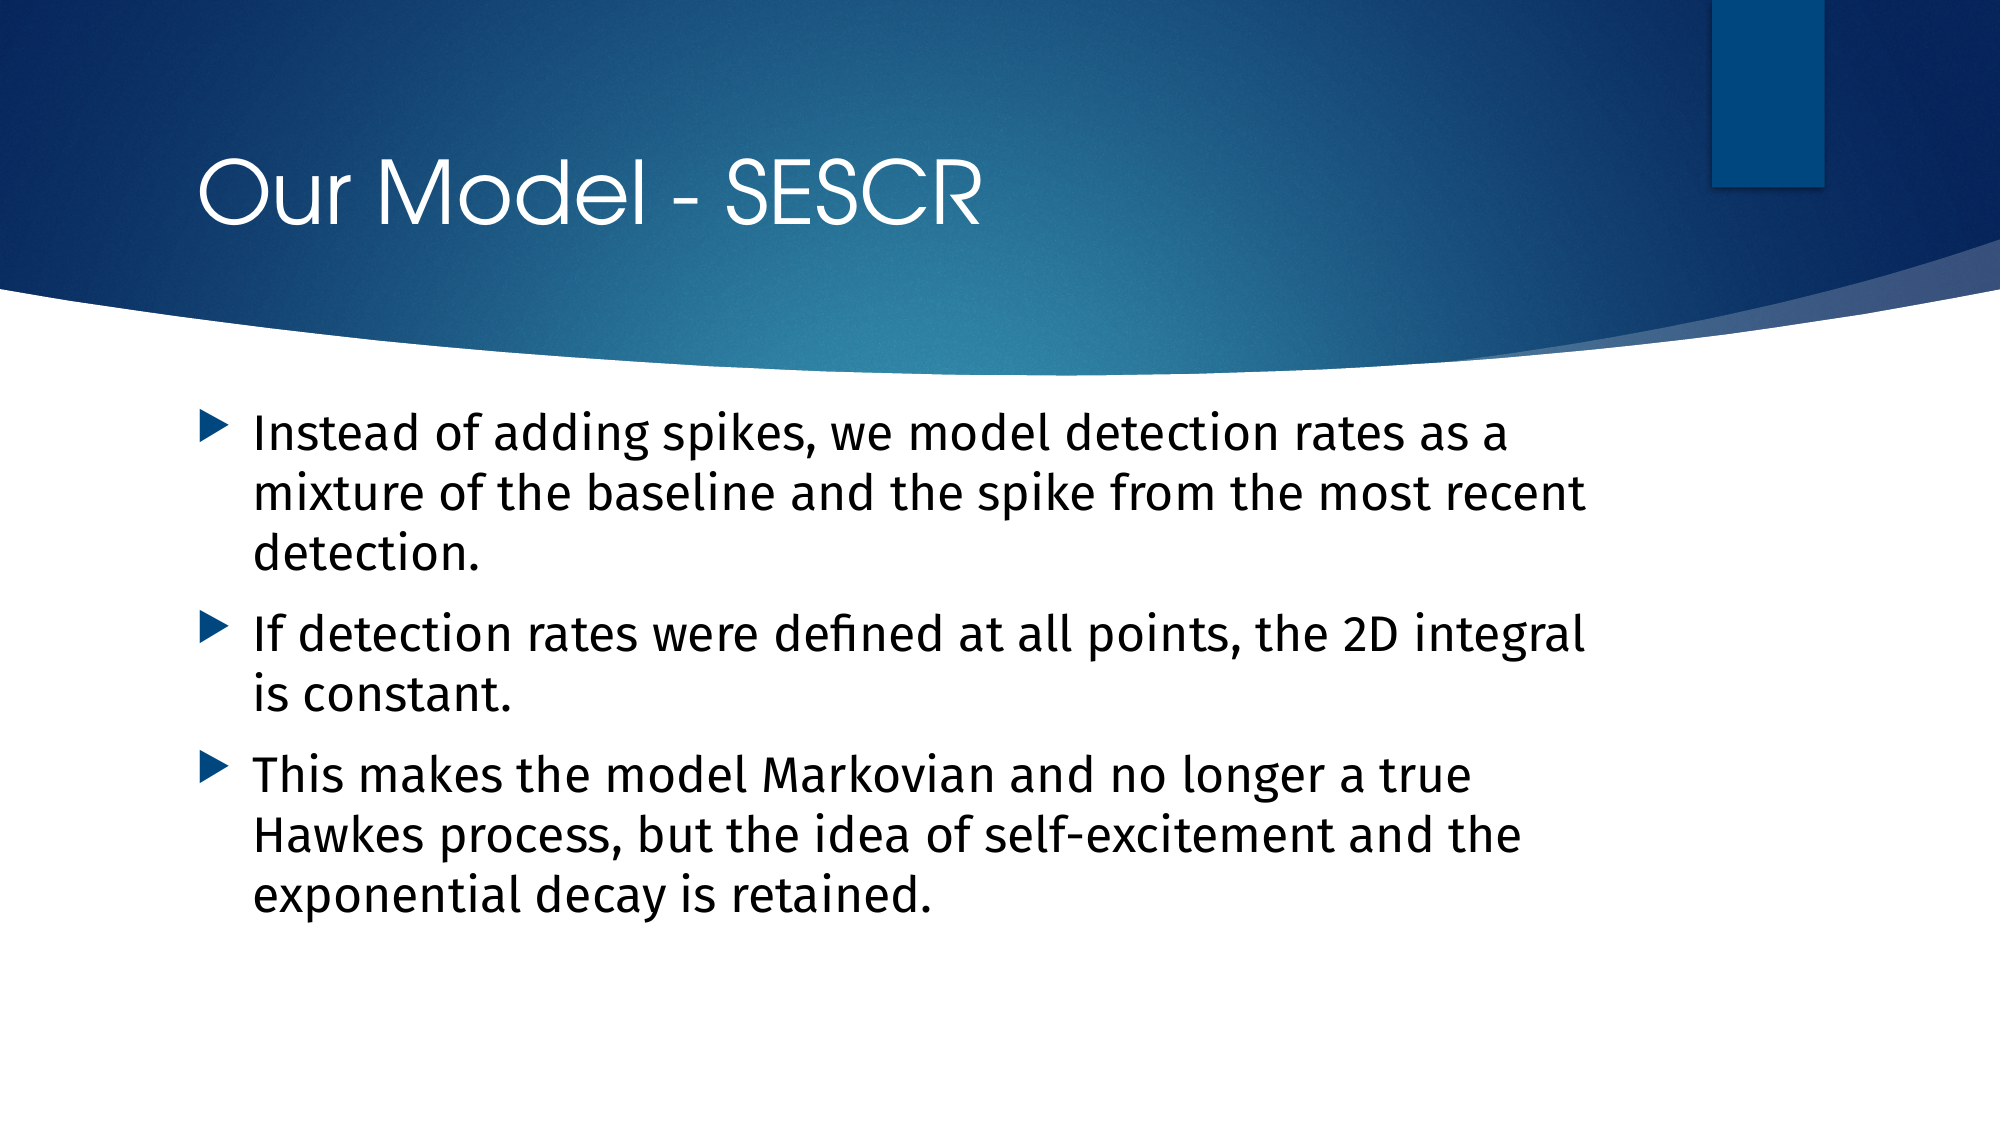

# Our Model - SESCR

Instead of adding spikes, we model detection rates as a mixture of the baseline and the spike from the most recent detection.
If detection rates were defined at all points, the 2D integral is constant.
This makes the model Markovian and no longer a true Hawkes process, but the idea of self-excitement and the exponential decay is retained.